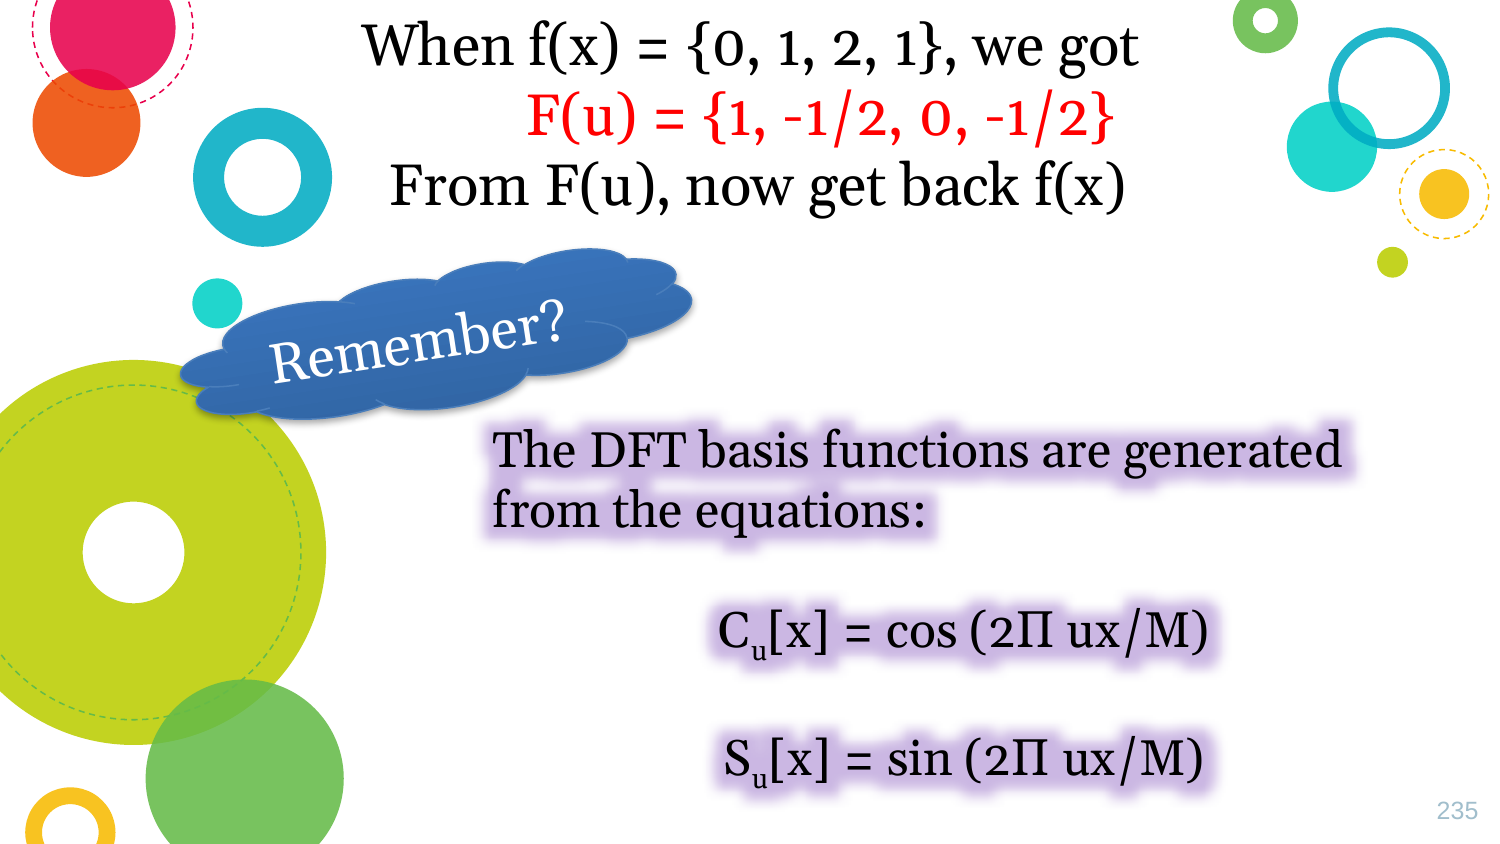

When f(x) = {0, 1, 2, 1}, we got
         F(u) = {1, -1/2, 0, -1/2}
From F(u), now get back f(x)
Remember?
The DFT basis functions are generated from the equations:

Cu[x] = cos (2Π ux/M)

Su[x] = sin (2Π ux/M)
235